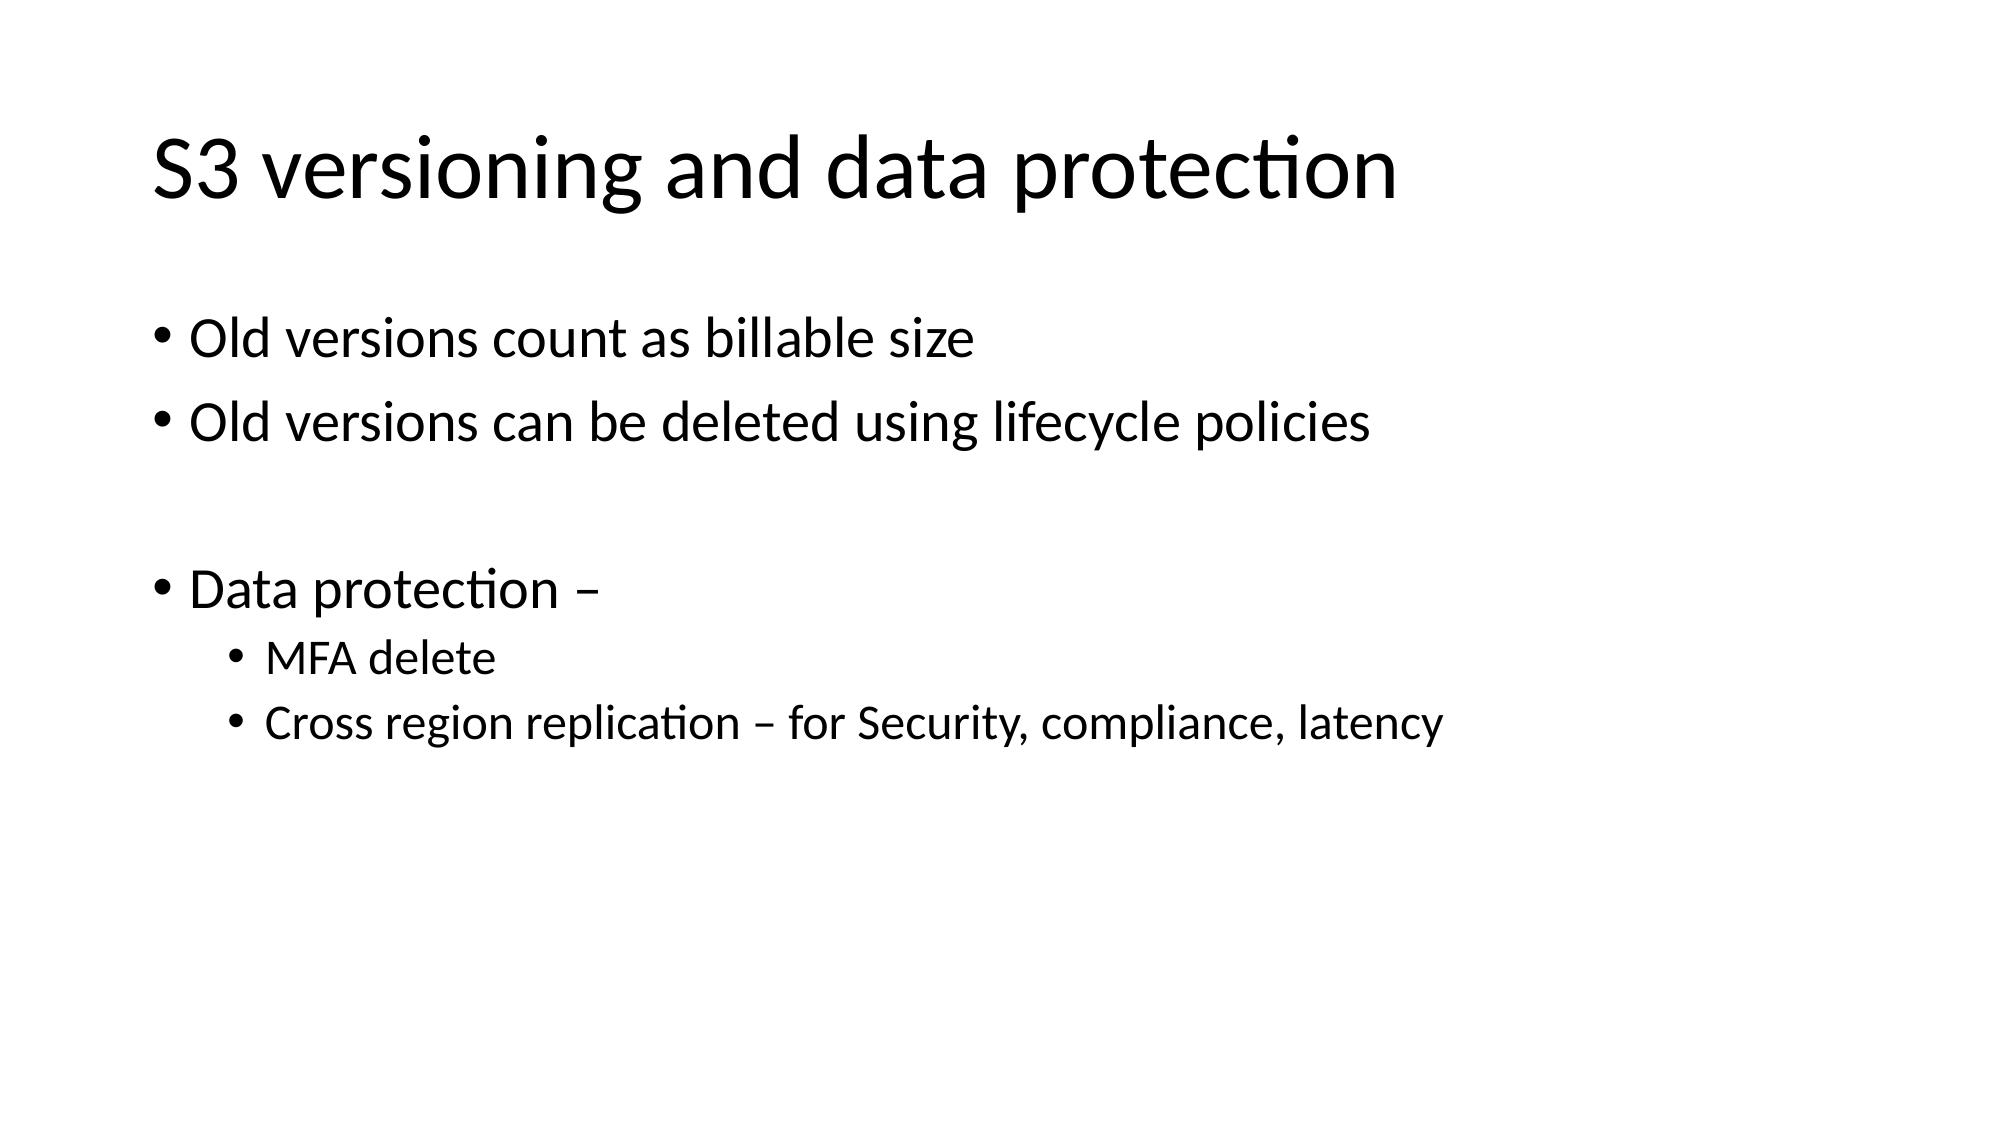

# S3 versioning and data protection
Old versions count as billable size
Old versions can be deleted using lifecycle policies

Data protection –
MFA delete
Cross region replication – for Security, compliance, latency